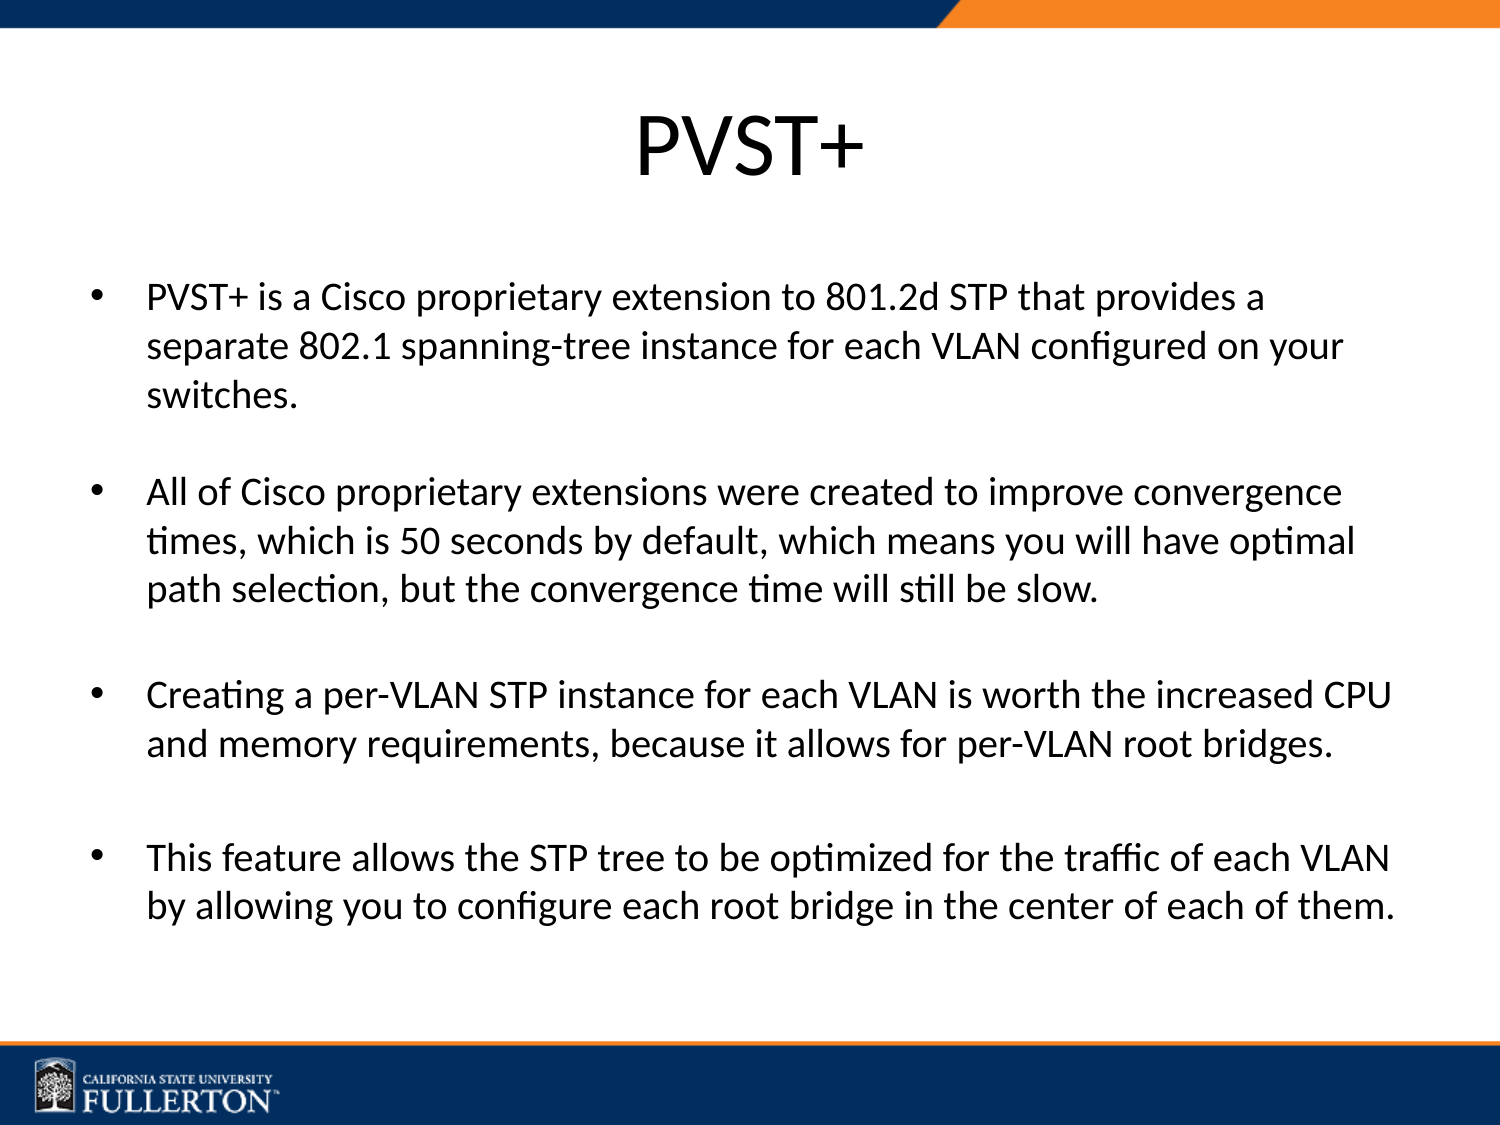

# PVST+
PVST+ is a Cisco proprietary extension to 801.2d STP that provides a separate 802.1 spanning-tree instance for each VLAN configured on your switches.

All of Cisco proprietary extensions were created to improve convergence times, which is 50 seconds by default, which means you will have optimal path selection, but the convergence time will still be slow.

Creating a per-VLAN STP instance for each VLAN is worth the increased CPU and memory requirements, because it allows for per-VLAN root bridges.

This feature allows the STP tree to be optimized for the traffic of each VLAN by allowing you to configure each root bridge in the center of each of them.